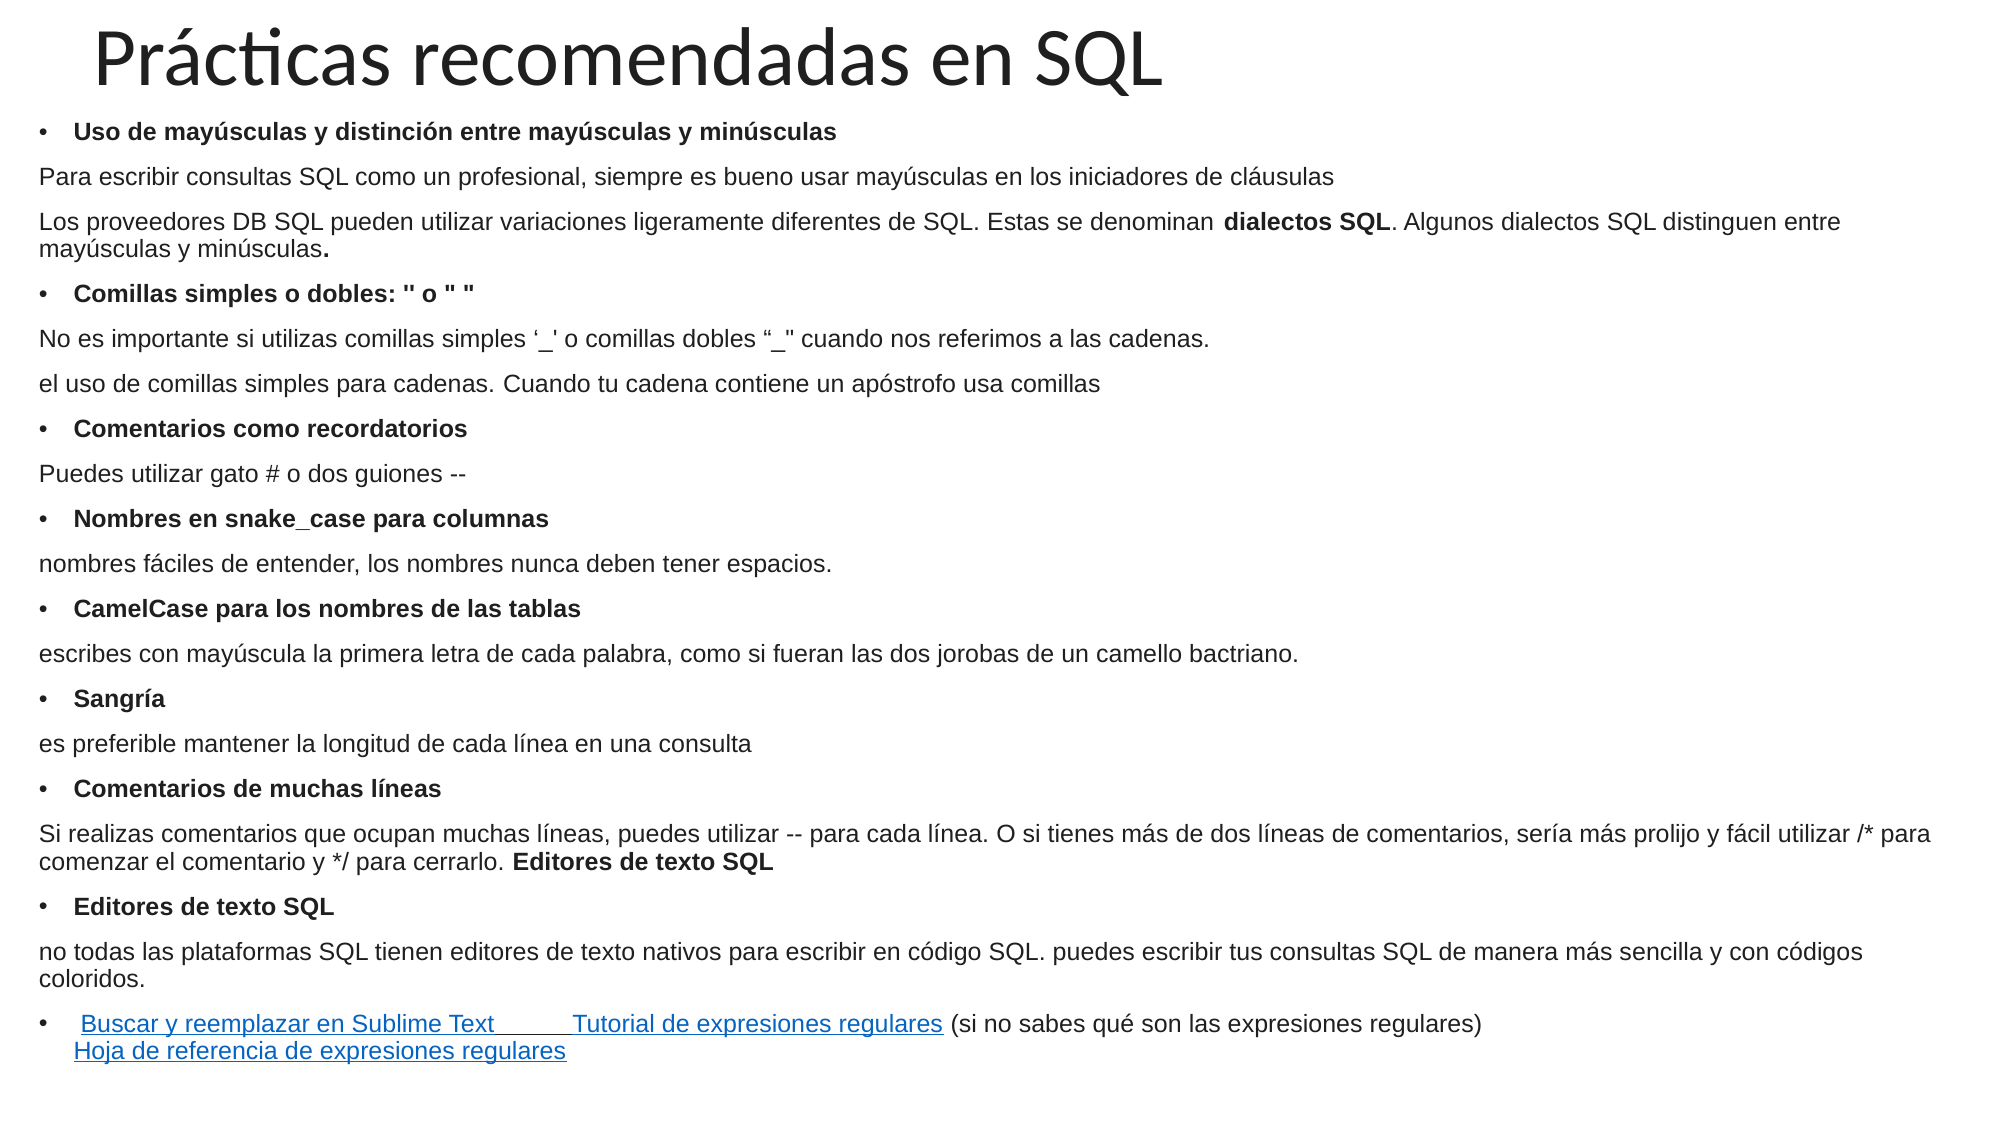

# Prácticas recomendadas en SQL
Uso de mayúsculas y distinción entre mayúsculas y minúsculas
Para escribir consultas SQL como un profesional, siempre es bueno usar mayúsculas en los iniciadores de cláusulas
Los proveedores DB SQL pueden utilizar variaciones ligeramente diferentes de SQL. Estas se denominan dialectos SQL. Algunos dialectos SQL distinguen entre mayúsculas y minúsculas.
Comillas simples o dobles: '' o " "
No es importante si utilizas comillas simples ‘_' o comillas dobles “_" cuando nos referimos a las cadenas.
el uso de comillas simples para cadenas. Cuando tu cadena contiene un apóstrofo usa comillas
Comentarios como recordatorios
Puedes utilizar gato # o dos guiones --
Nombres en snake_case para columnas
nombres fáciles de entender, los nombres nunca deben tener espacios.
CamelCase para los nombres de las tablas
escribes con mayúscula la primera letra de cada palabra, como si fueran las dos jorobas de un camello bactriano.
Sangría
es preferible mantener la longitud de cada línea en una consulta
Comentarios de muchas líneas
Si realizas comentarios que ocupan muchas líneas, puedes utilizar -- para cada línea. O si tienes más de dos líneas de comentarios, sería más prolijo y fácil utilizar /* para comenzar el comentario y */ para cerrarlo. Editores de texto SQL
Editores de texto SQL
no todas las plataformas SQL tienen editores de texto nativos para escribir en código SQL. puedes escribir tus consultas SQL de manera más sencilla y con códigos coloridos.
 Buscar y reemplazar en Sublime Text           Tutorial de expresiones regulares (si no sabes qué son las expresiones regulares)  Hoja de referencia de expresiones regulares